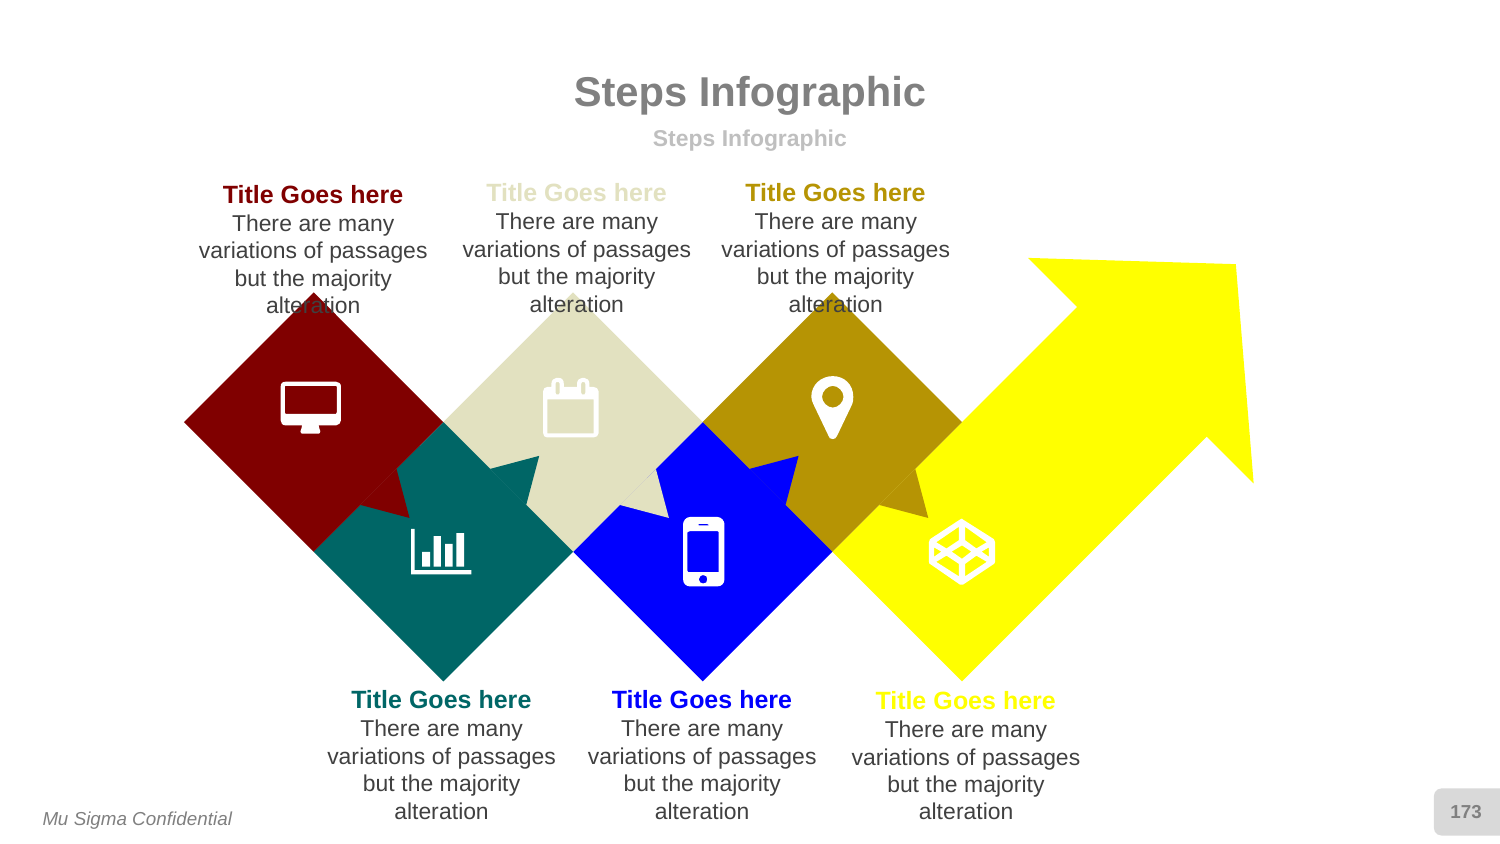

# Steps Infographic
Steps Infographic

Title Goes here
There are many variations of passages but the majority alteration
Title Goes here
There are many variations of passages but the majority alteration
Title Goes here
There are many variations of passages but the majority alteration

Title Goes here
There are many variations of passages but the majority alteration
Title Goes here
There are many variations of passages but the majority alteration
Title Goes here
There are many variations of passages but the majority alteration
173